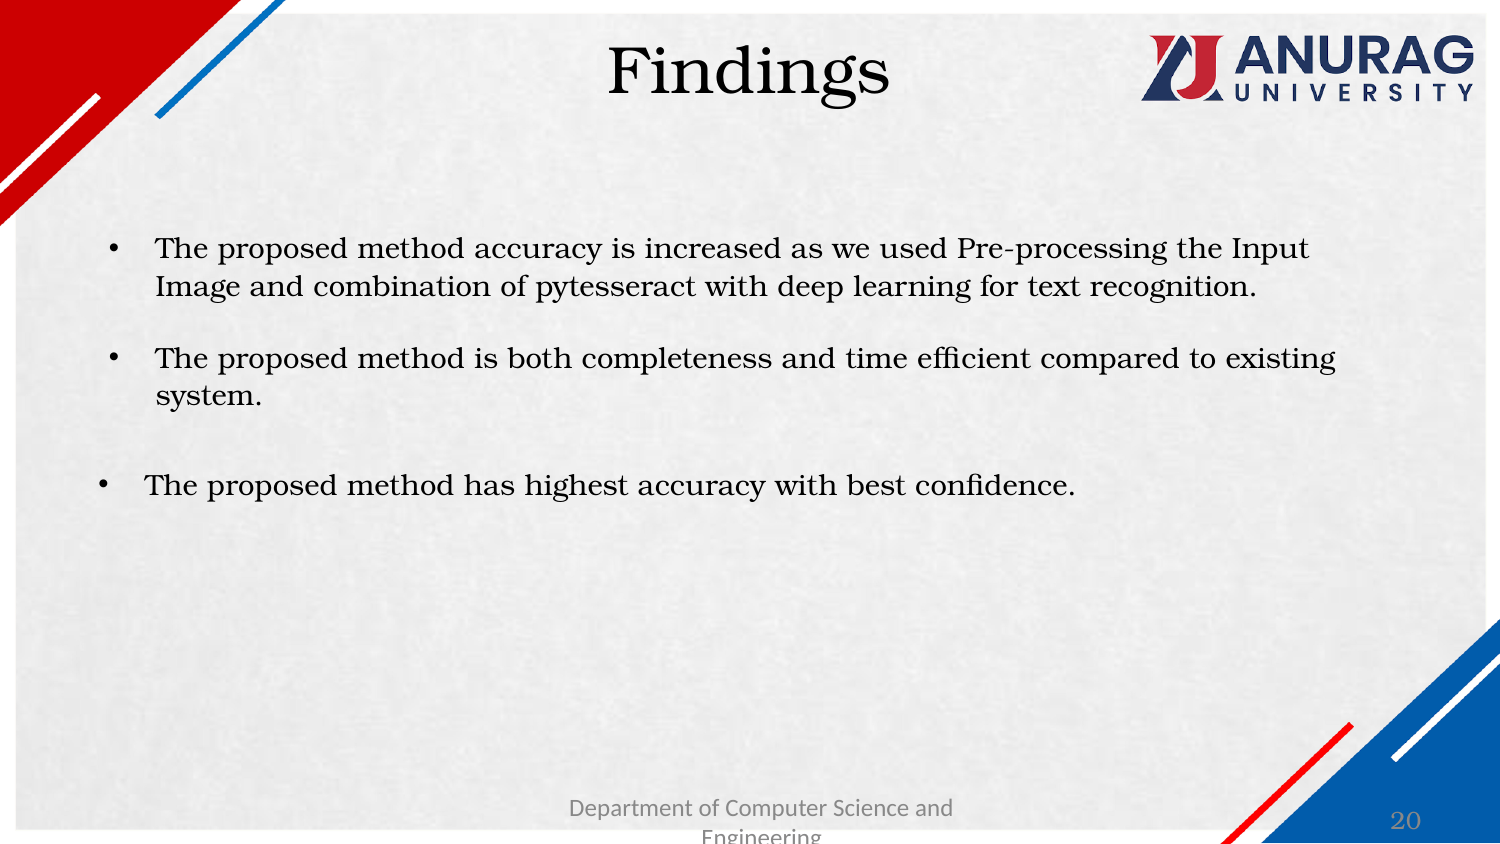

# Findings

The proposed method accuracy is increased as we used Pre-processing the Input Image and combination of pytesseract with deep learning for text recognition.

The proposed method is both completeness and time efficient compared to existing system.

The proposed method has highest accuracy with best confidence.
Department of Computer Science and Engineering
20